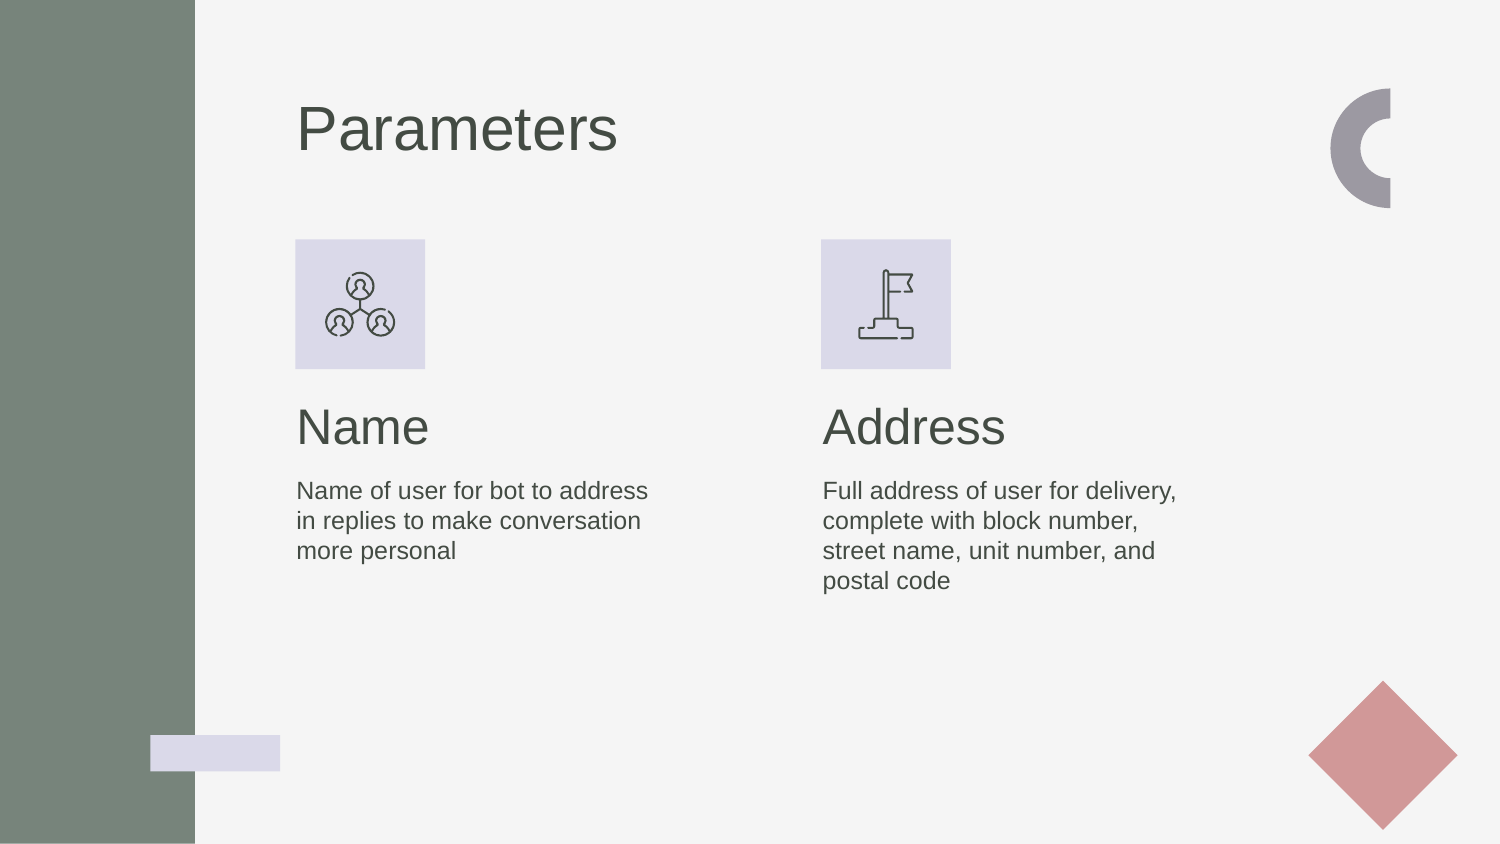

# Parameters

Name
Address
Name of user for bot to address in replies to make conversation more personal
Full address of user for delivery, complete with block number, street name, unit number, and postal code